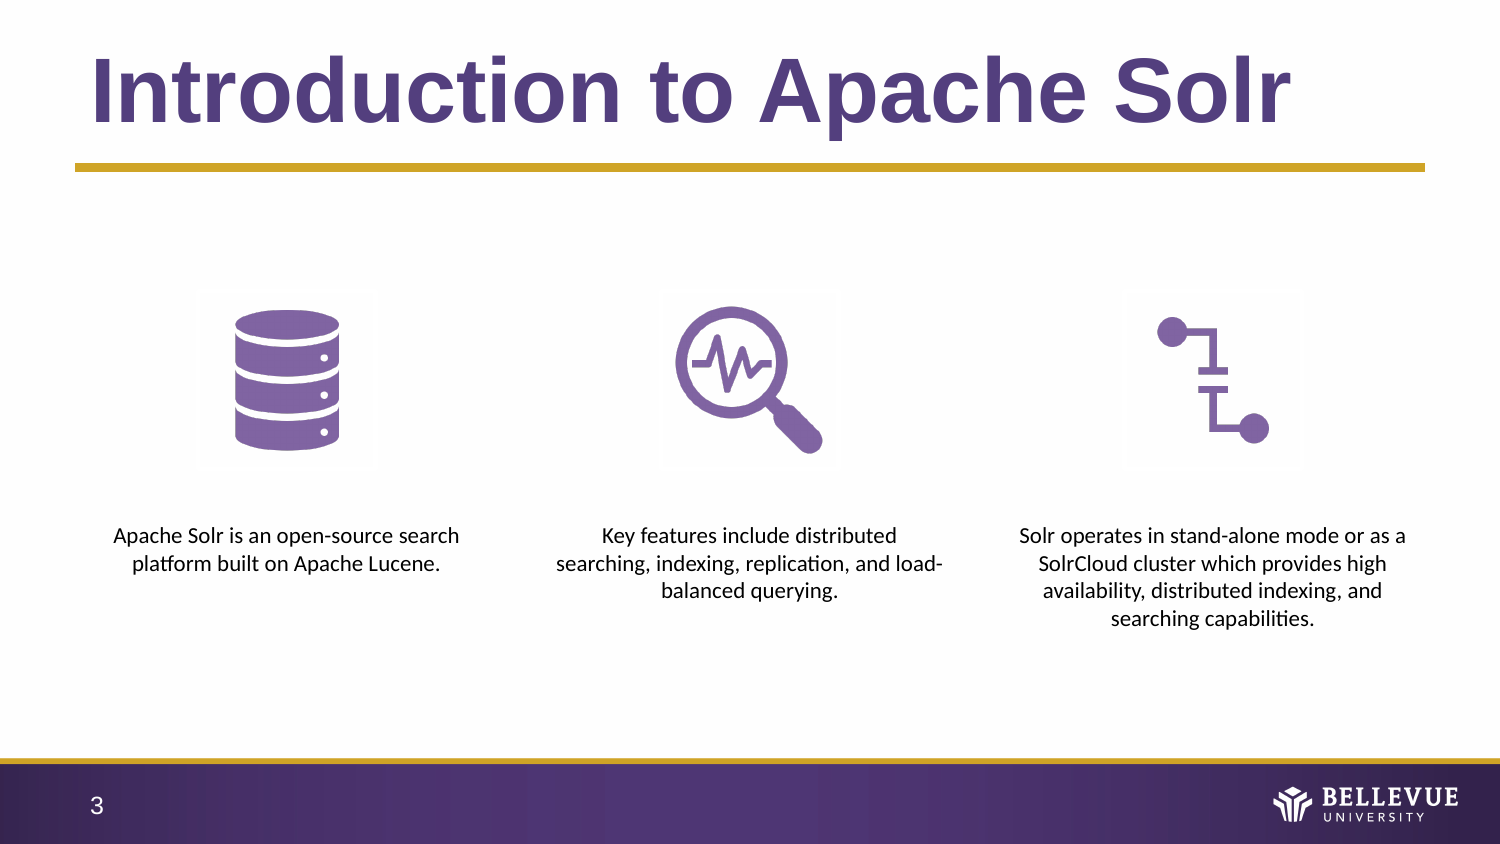

# Introduction to Apache Solr
Apache Solr is an open-source search platform built on Apache Lucene.
Key features include distributed searching, indexing, replication, and load-balanced querying.
Solr operates in stand-alone mode or as a SolrCloud cluster which provides high availability, distributed indexing, and searching capabilities.